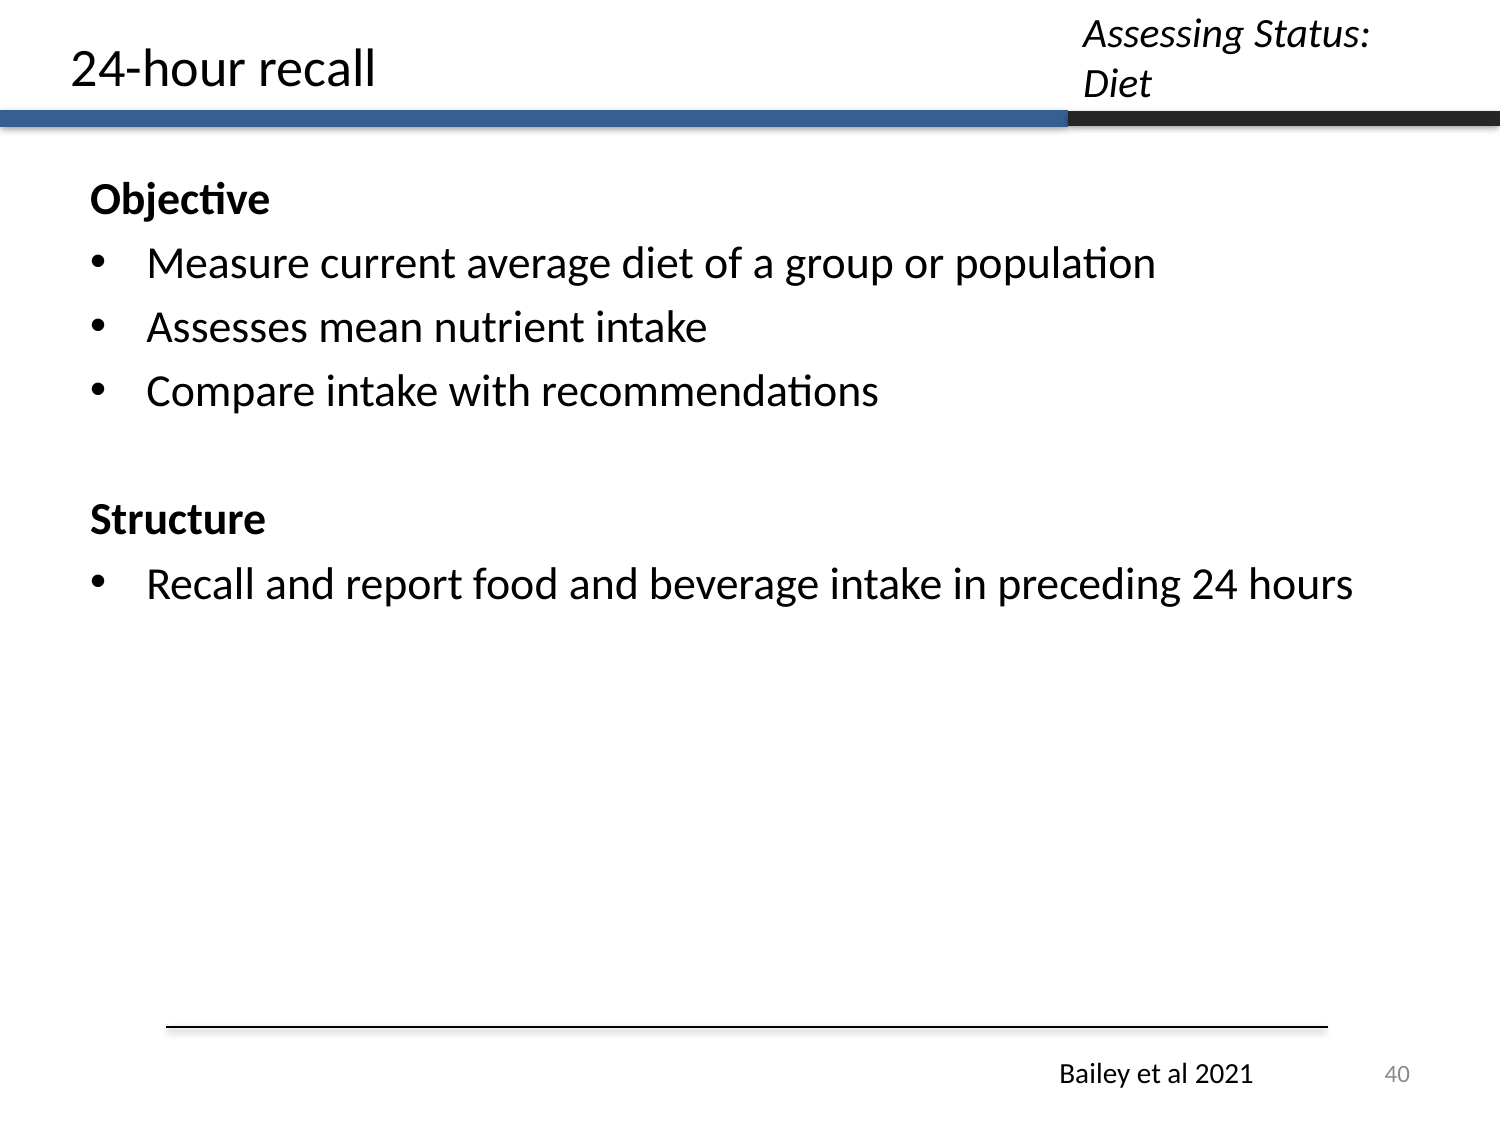

Assessing Status:
Diet
24-hour recall
Objective
Measure current average diet of a group or population
Assesses mean nutrient intake
Compare intake with recommendations

Structure
Recall and report food and beverage intake in preceding 24 hours

40
Bailey et al 2021